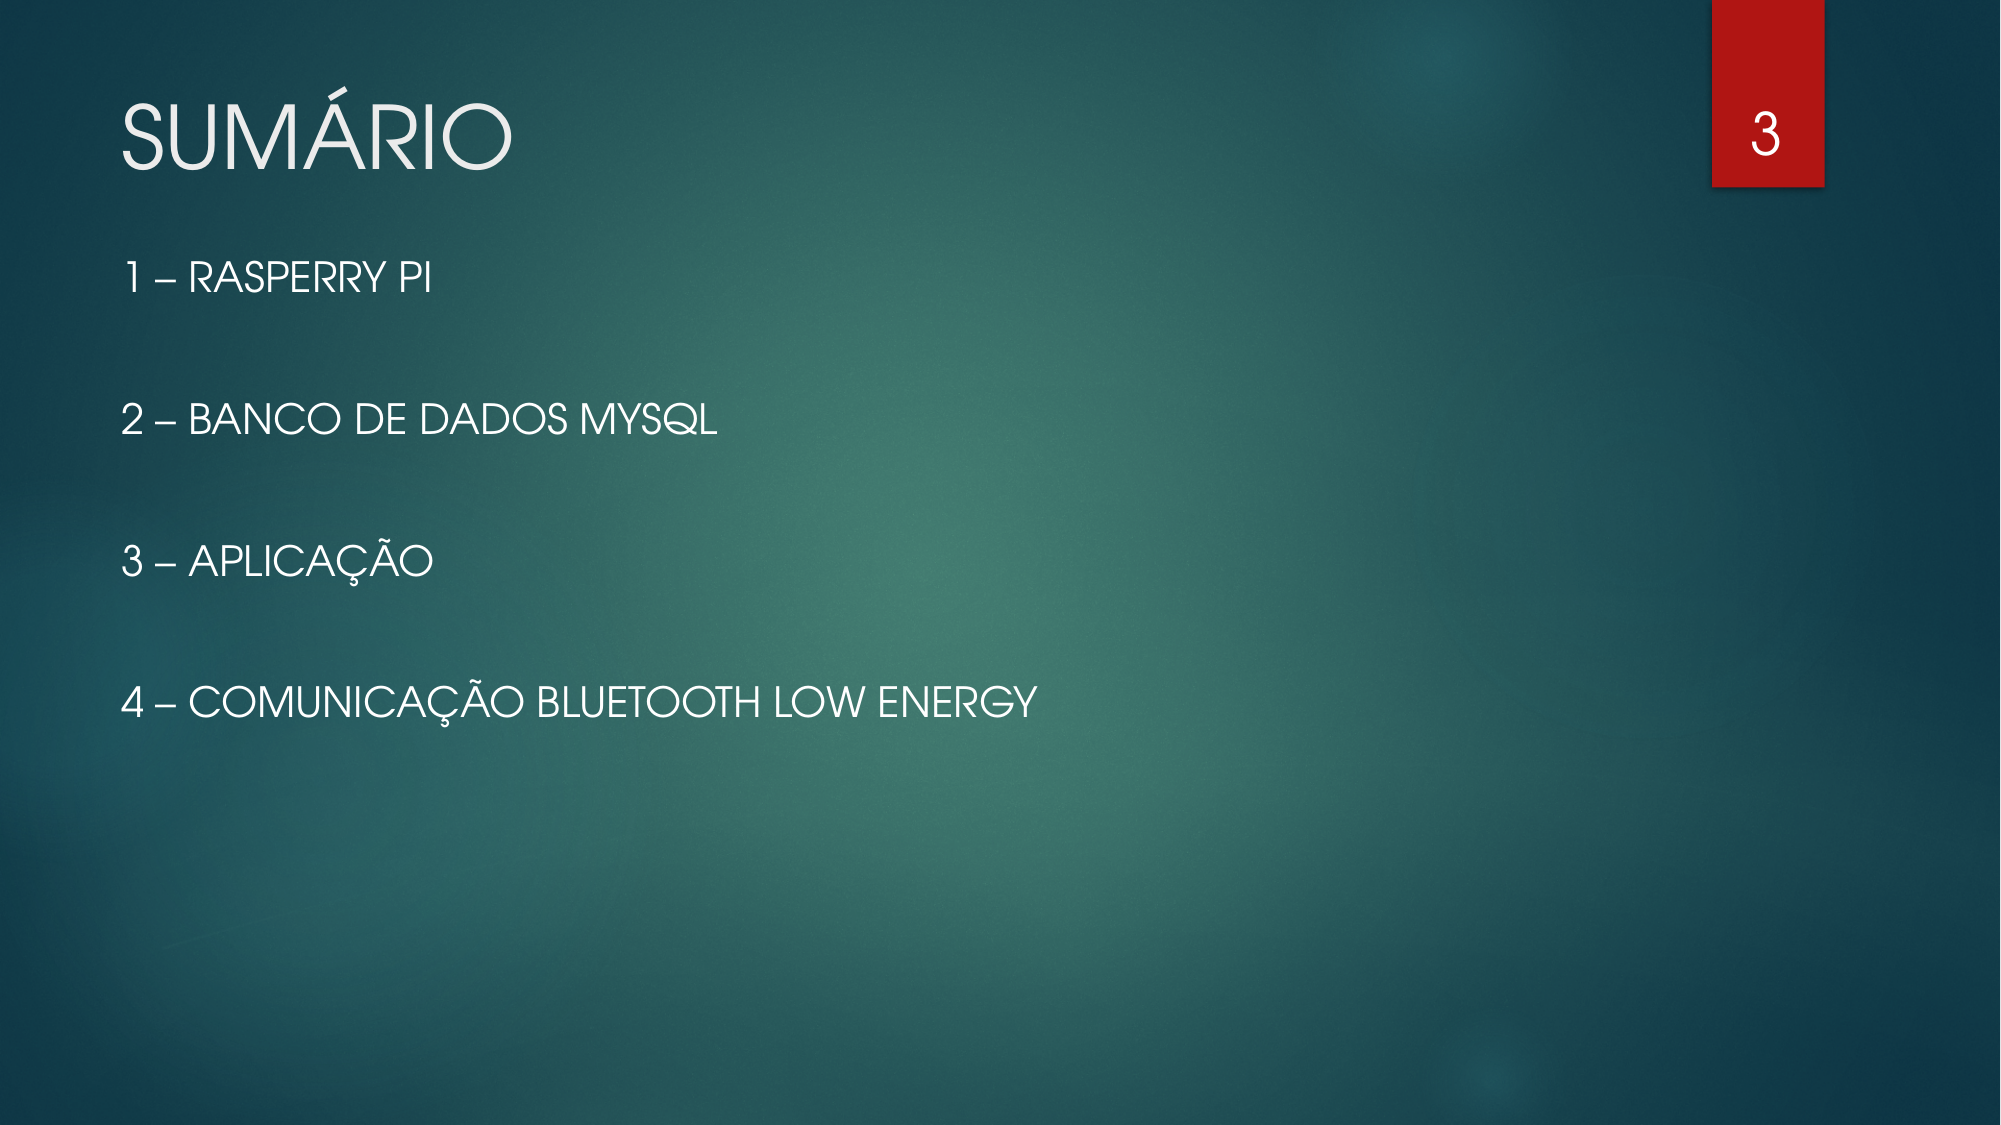

3
# SUMÁRIO
1 – RASPERRY PI

2 – BANCO DE DADOS MYSQL

3 – APLICAÇÃO

4 – COMUNICAÇÃO BLUETOOTH LOW ENERGY